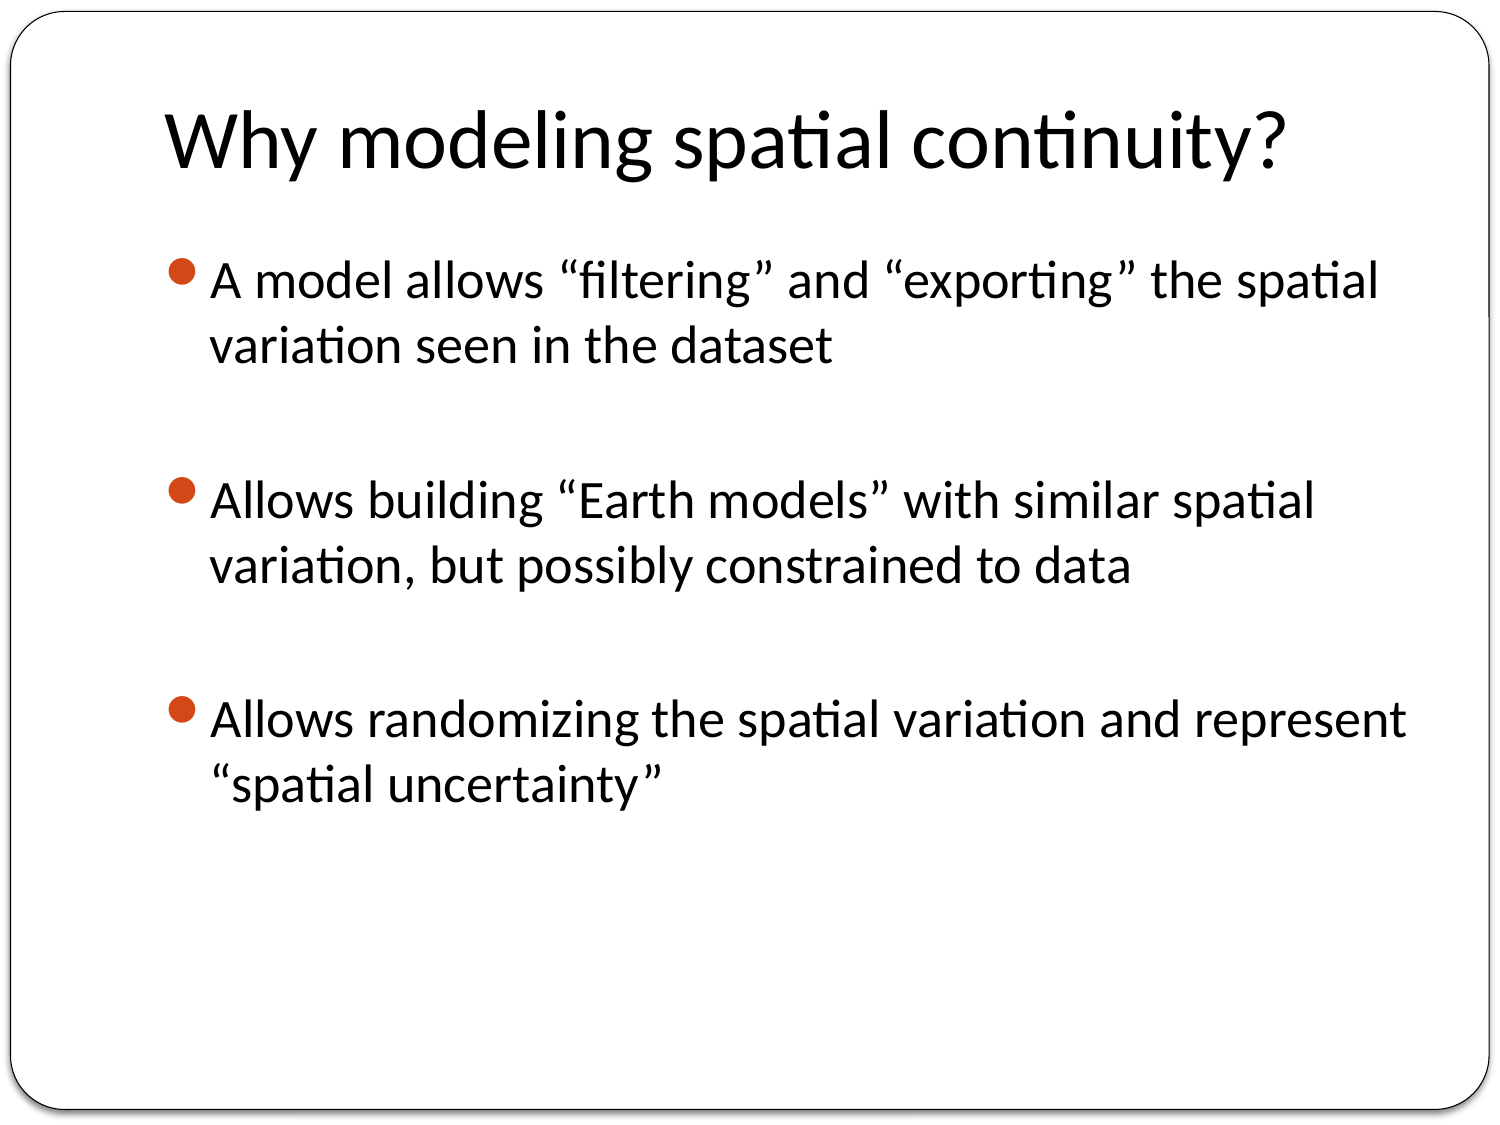

# Why modeling spatial continuity?
A model allows “filtering” and “exporting” the spatial variation seen in the dataset

Allows building “Earth models” with similar spatial variation, but possibly constrained to data

Allows randomizing the spatial variation and represent “spatial uncertainty”